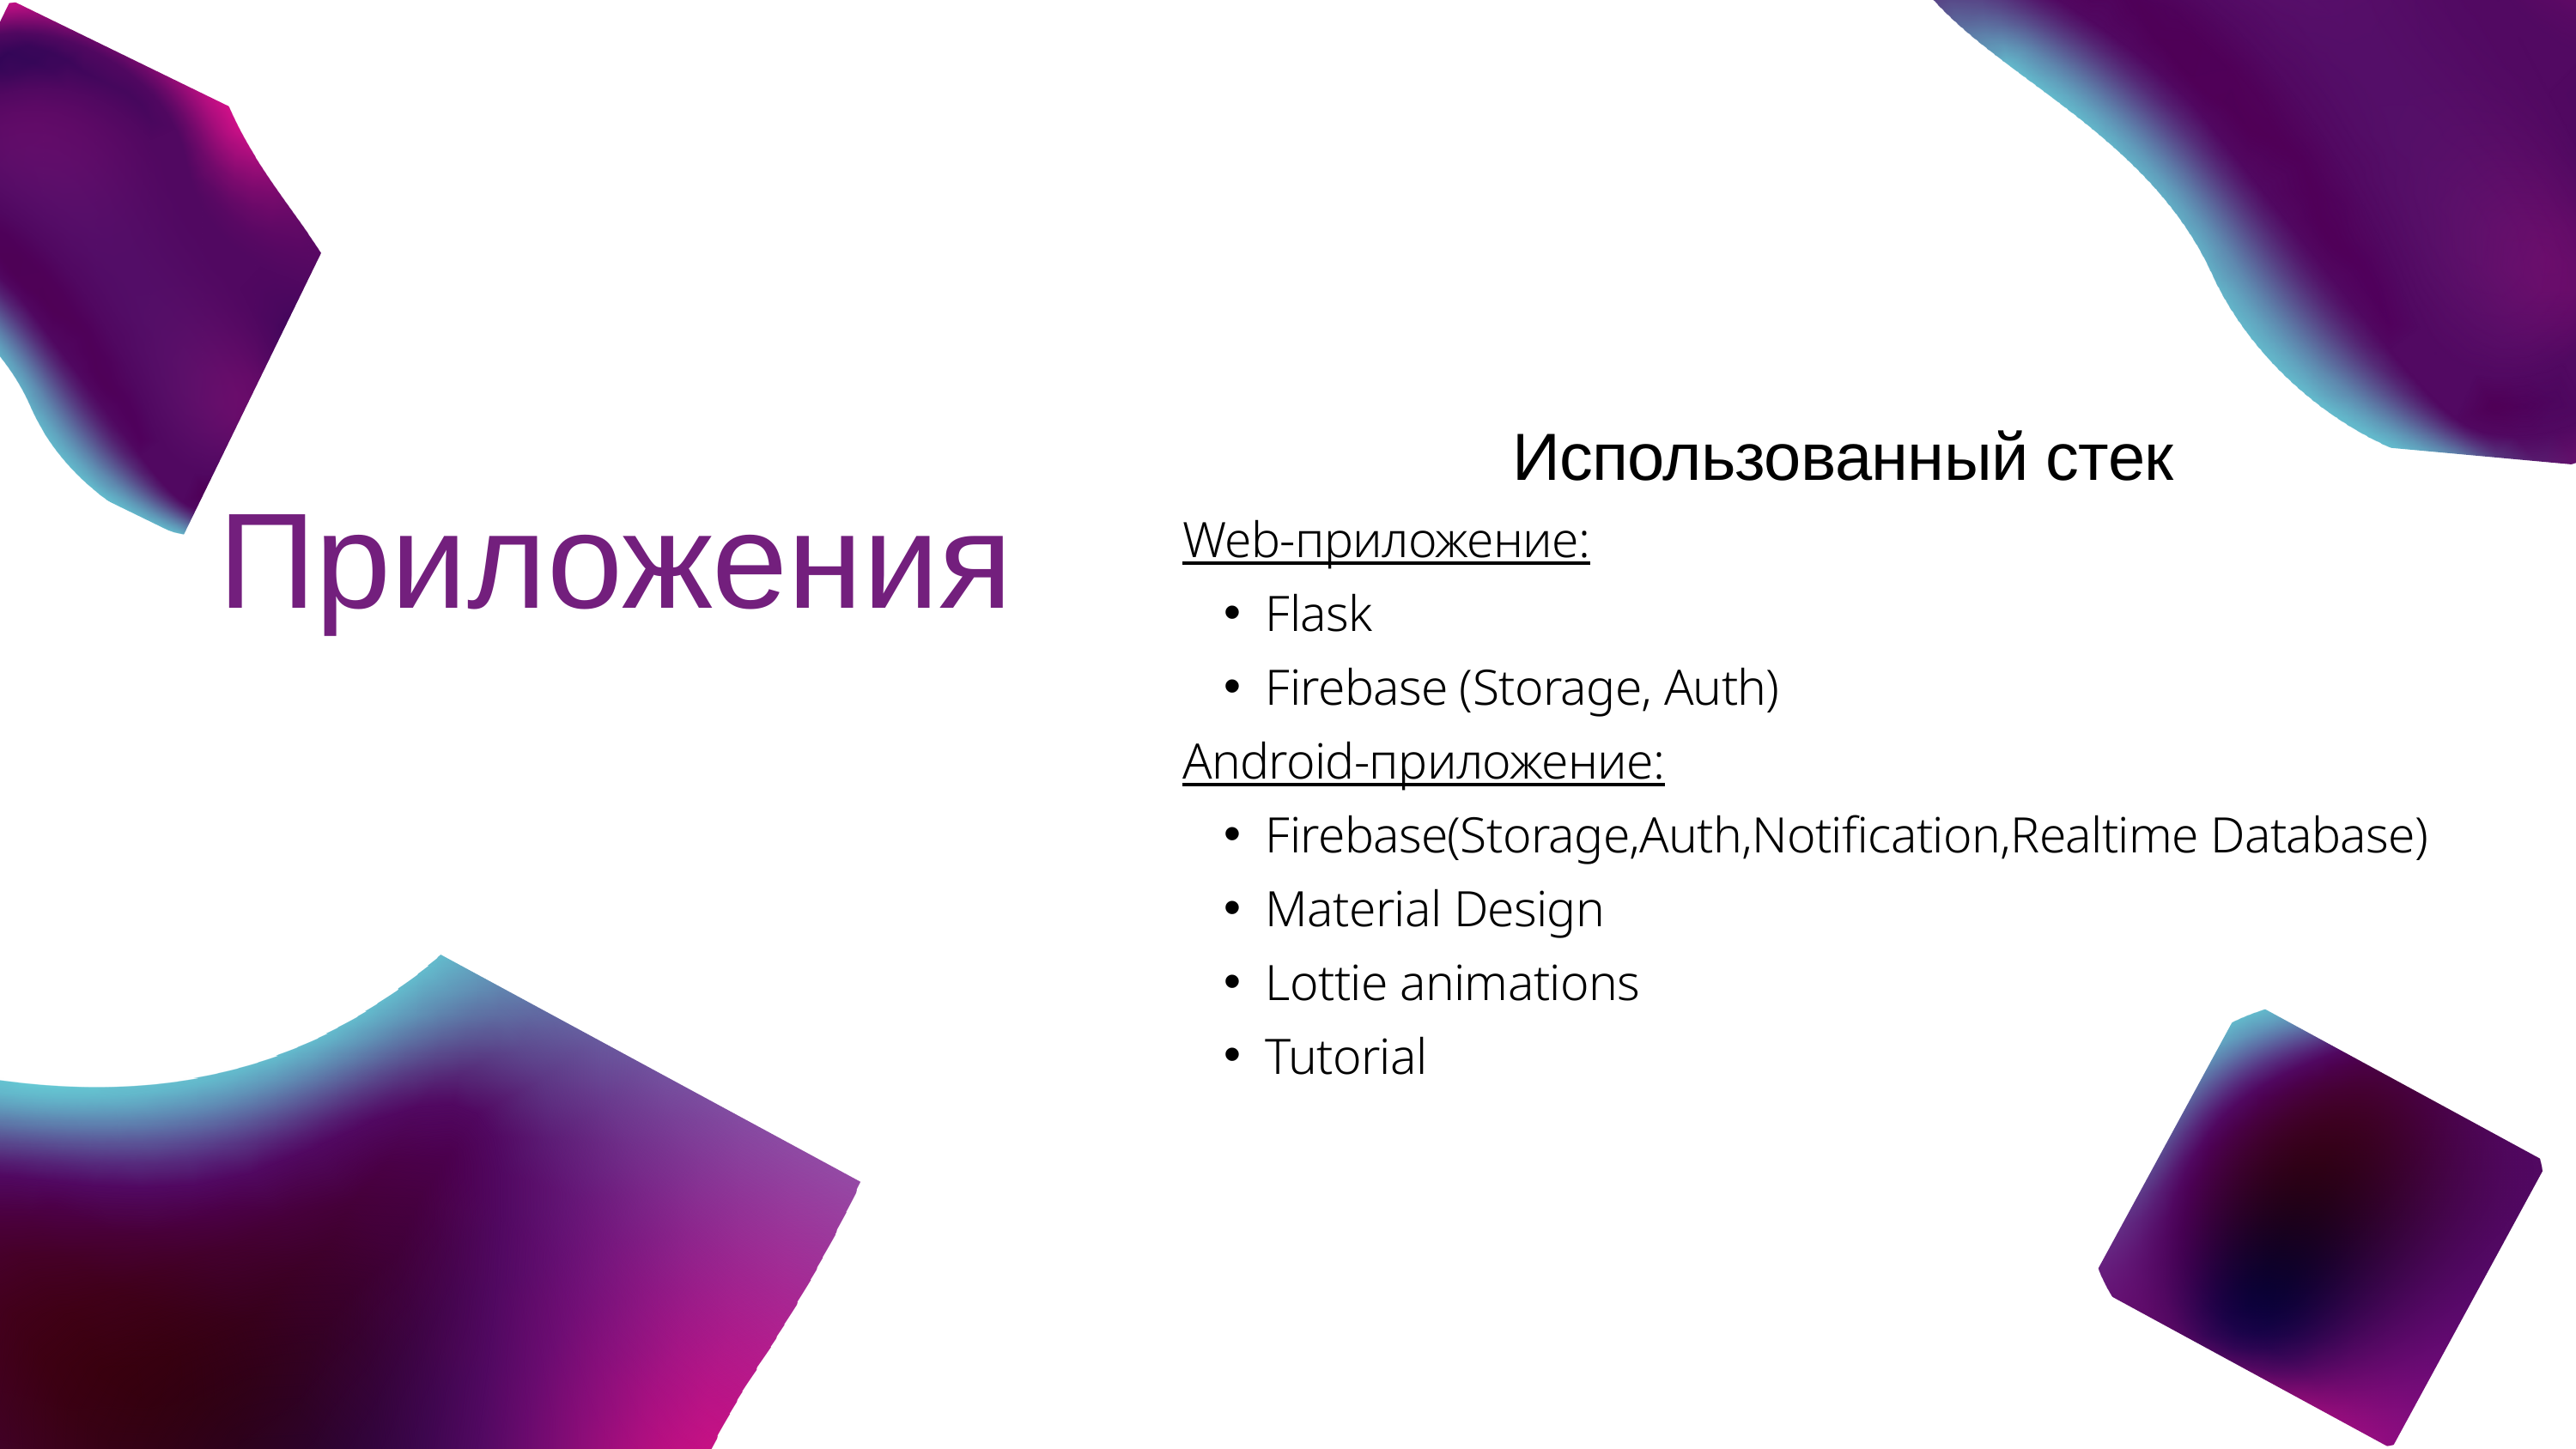

Использованный стек
Web-приложение:
Flask
Firebase (Storage, Auth)
Android-приложение:
Firebase(Storage,Auth,Notification,Realtime Database)
Material Design
Lottie animations
Tutorial
Приложения